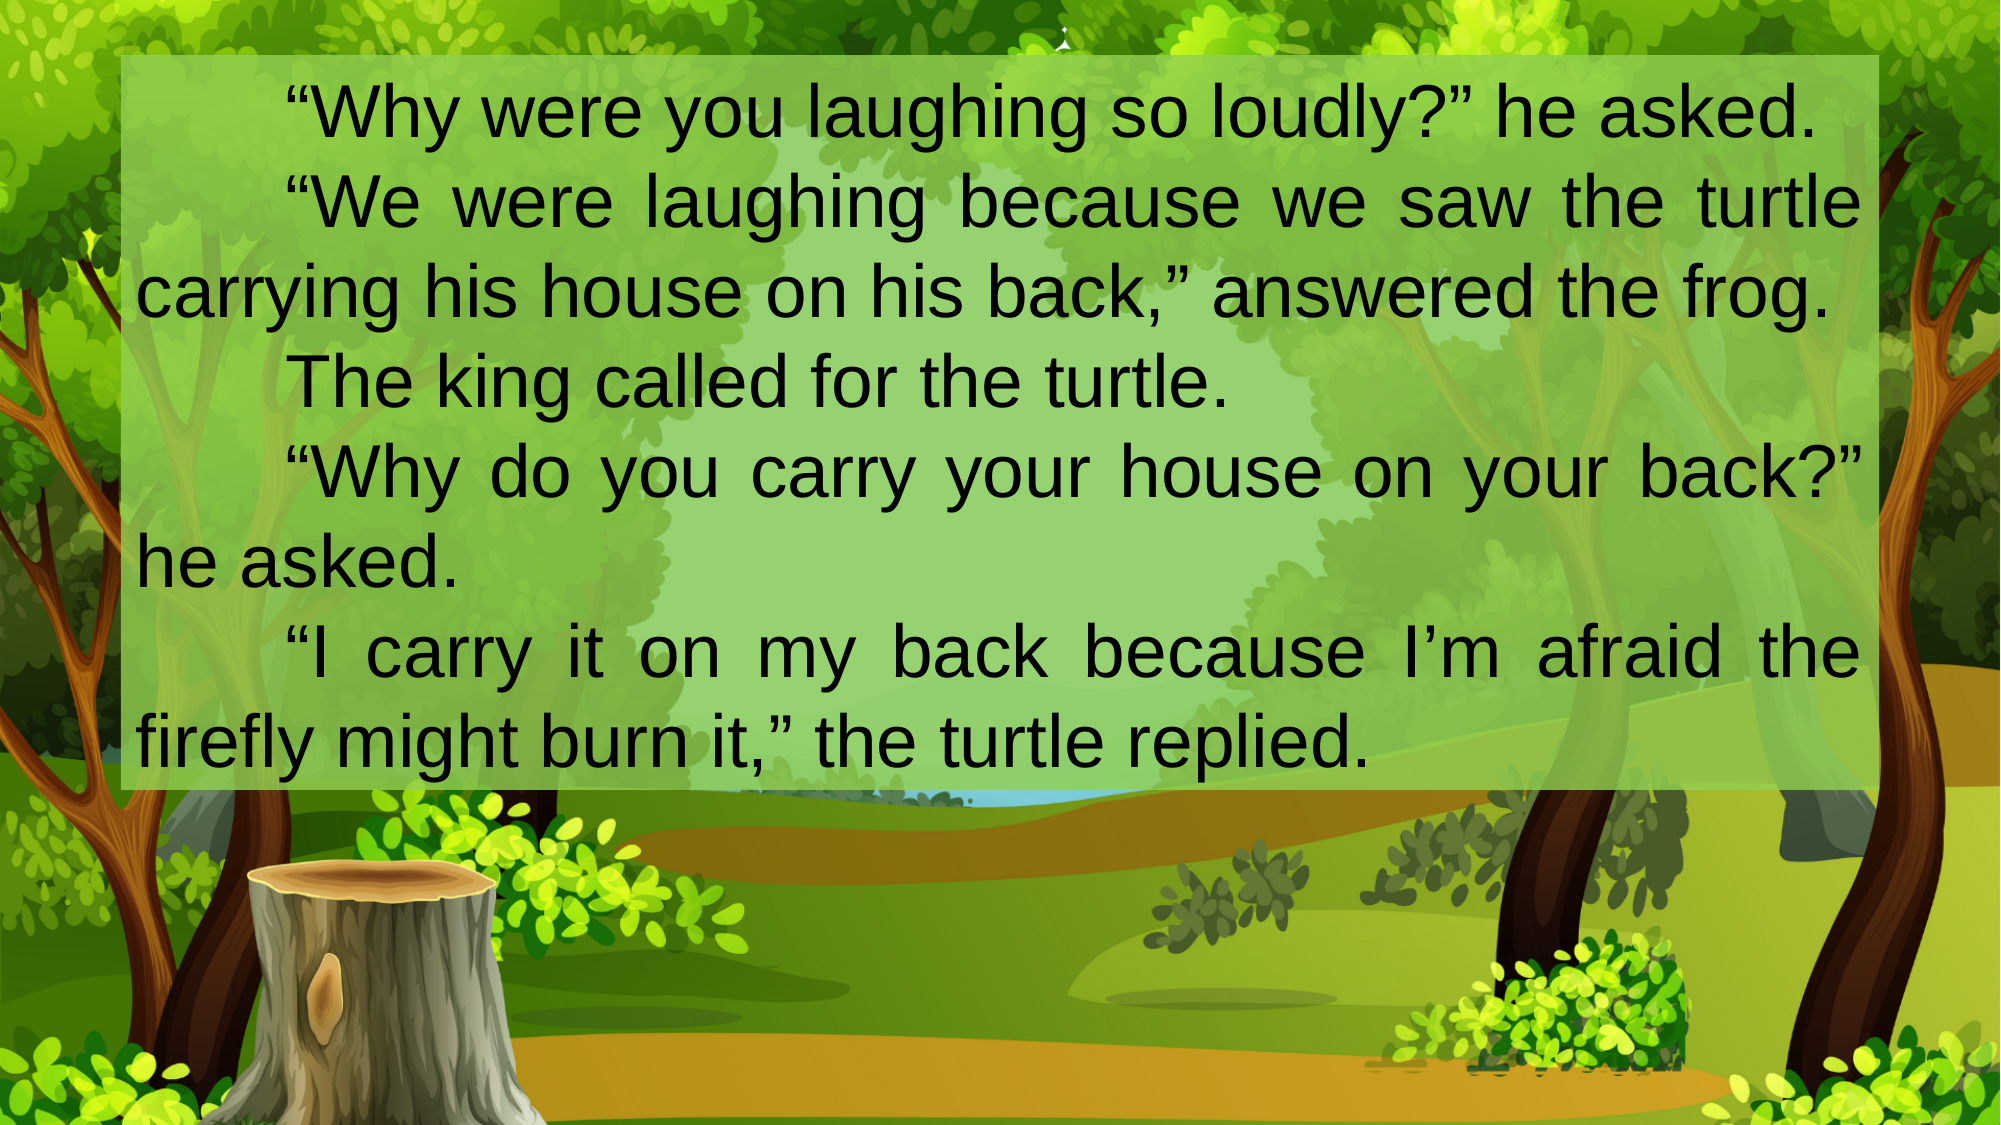

“Why were you laughing so loudly?” he asked.
	“We were laughing because we saw the turtle carrying his house on his back,” answered the frog.
	The king called for the turtle.
	“Why do you carry your house on your back?” he asked.
	“I carry it on my back because I’m afraid the firefly might burn it,” the turtle replied.